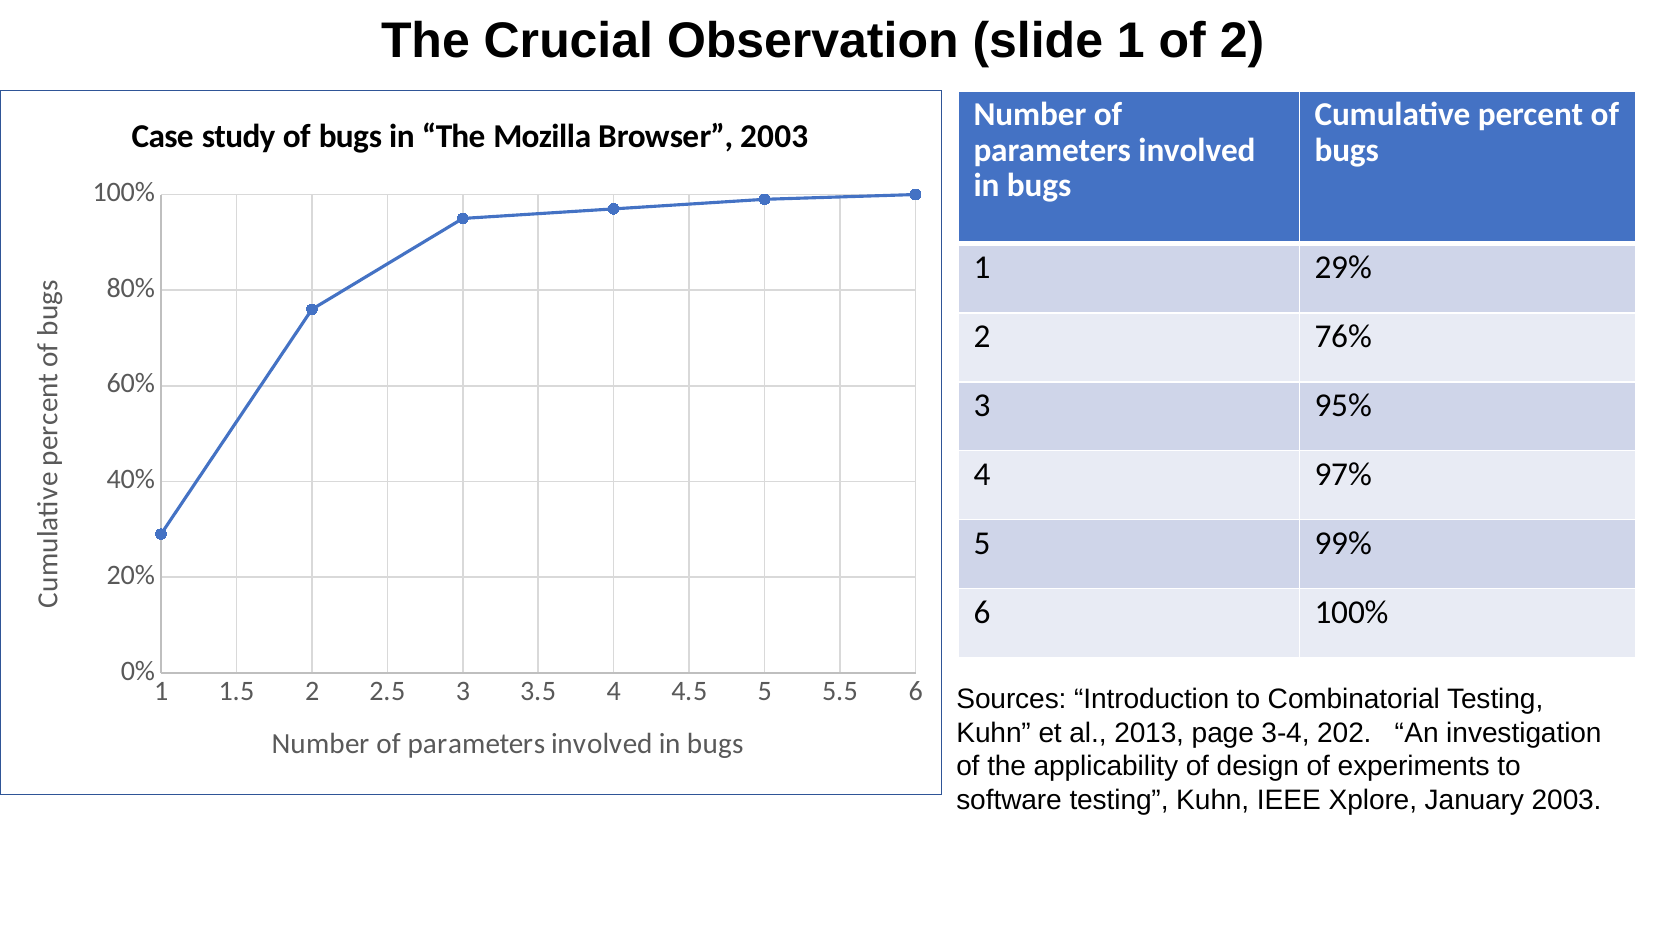

The Crucial Observation (slide 1 of 2)

### Chart: Case study of bugs in “The Mozilla Browser”, 2003

| Category |  |
|---|---|
| Number of parameters involved in bugs | Cumulative percent of bugs |
| --- | --- |
| 1 | 29% |
| 2 | 76% |
| 3 | 95% |
| 4 | 97% |
| 5 | 99% |
| 6 | 100% |
Sources: “Introduction to Combinatorial Testing, Kuhn” et al., 2013, page 3-4, 202.   “An investigation of the applicability of design of experiments to software testing”, Kuhn, IEEE Xplore, January 2003.